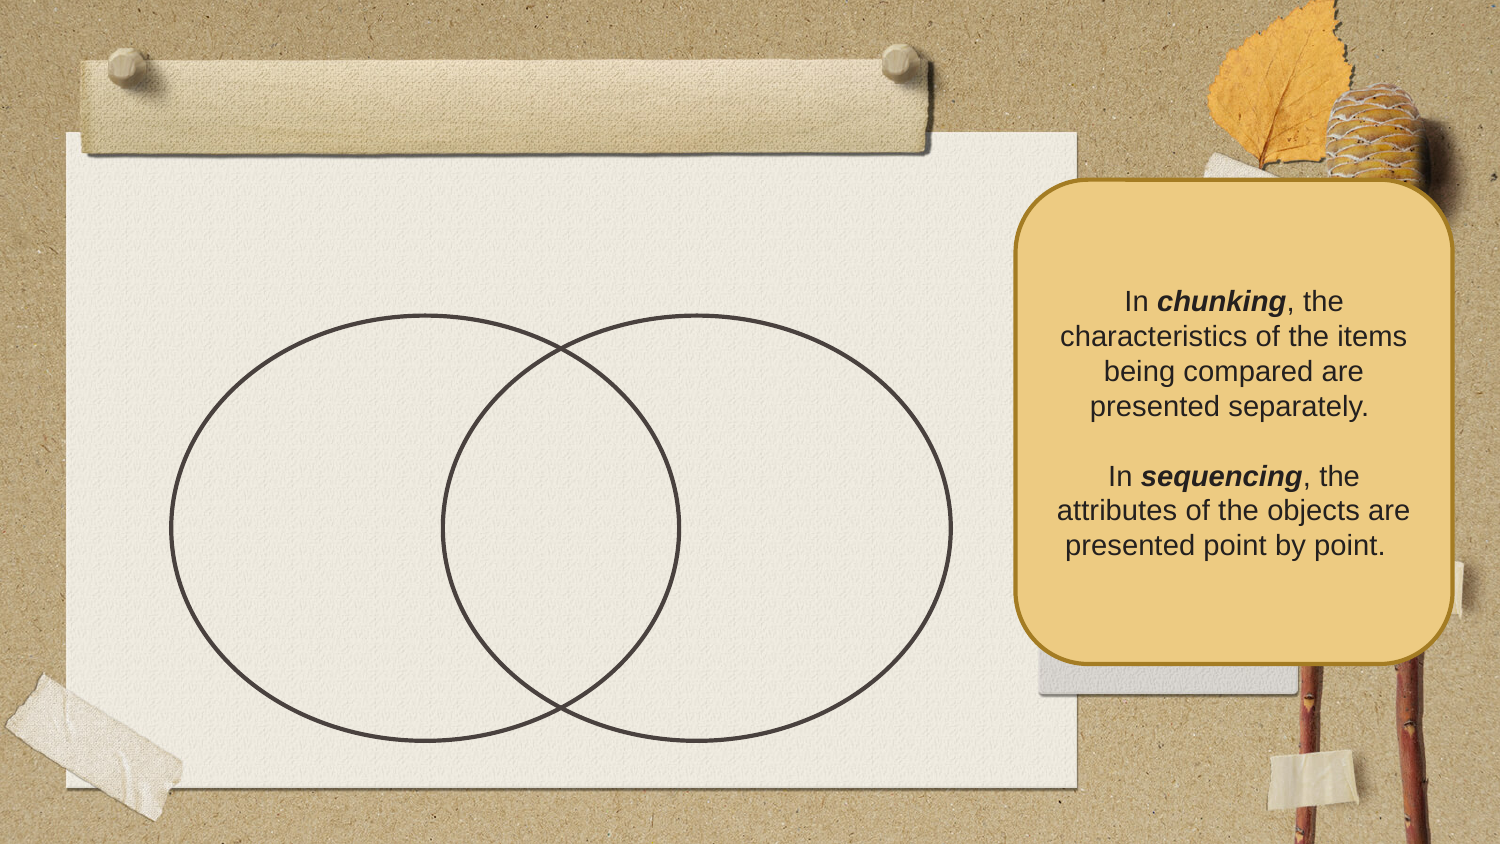

#
In chunking, the characteristics of the items being compared are presented separately.

In sequencing, the attributes of the objects are presented point by point.